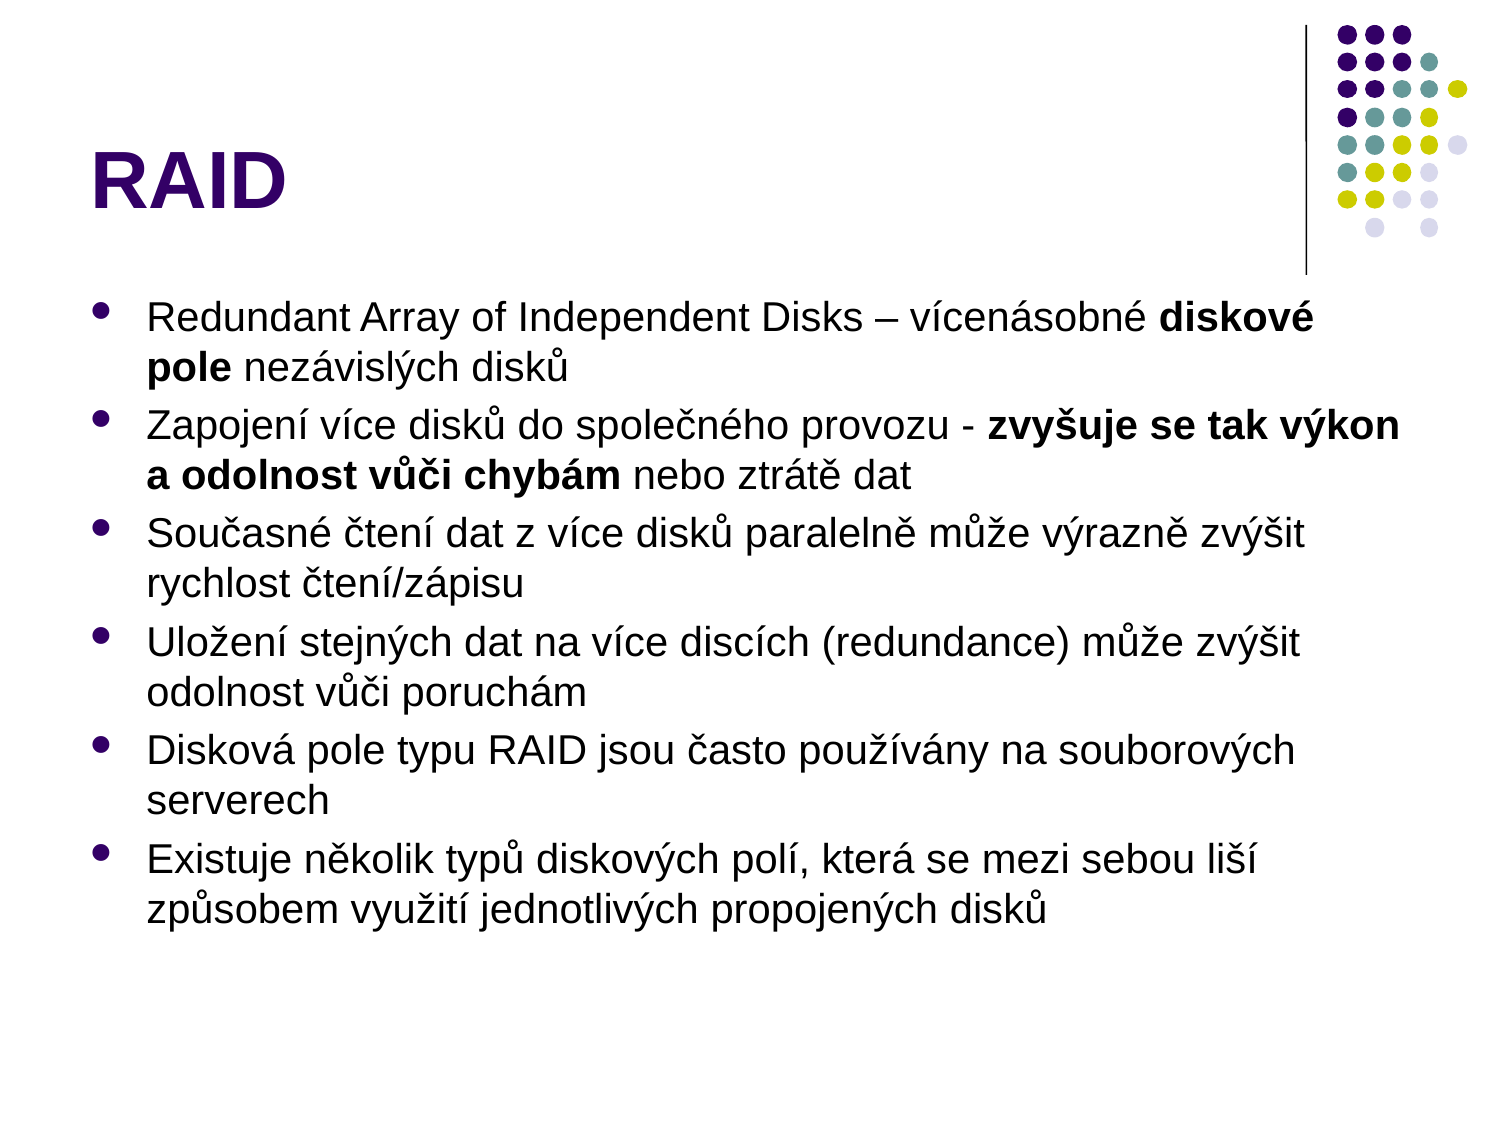

# RAID
Redundant Array of Independent Disks – vícenásobné diskové pole nezávislých disků
Zapojení více disků do společného provozu - zvyšuje se tak výkon a odolnost vůči chybám nebo ztrátě dat
Současné čtení dat z více disků paralelně může výrazně zvýšit rychlost čtení/zápisu
Uložení stejných dat na více discích (redundance) může zvýšit odolnost vůči poruchám
Disková pole typu RAID jsou často používány na souborových serverech
Existuje několik typů diskových polí, která se mezi sebou liší způsobem využití jednotlivých propojených disků